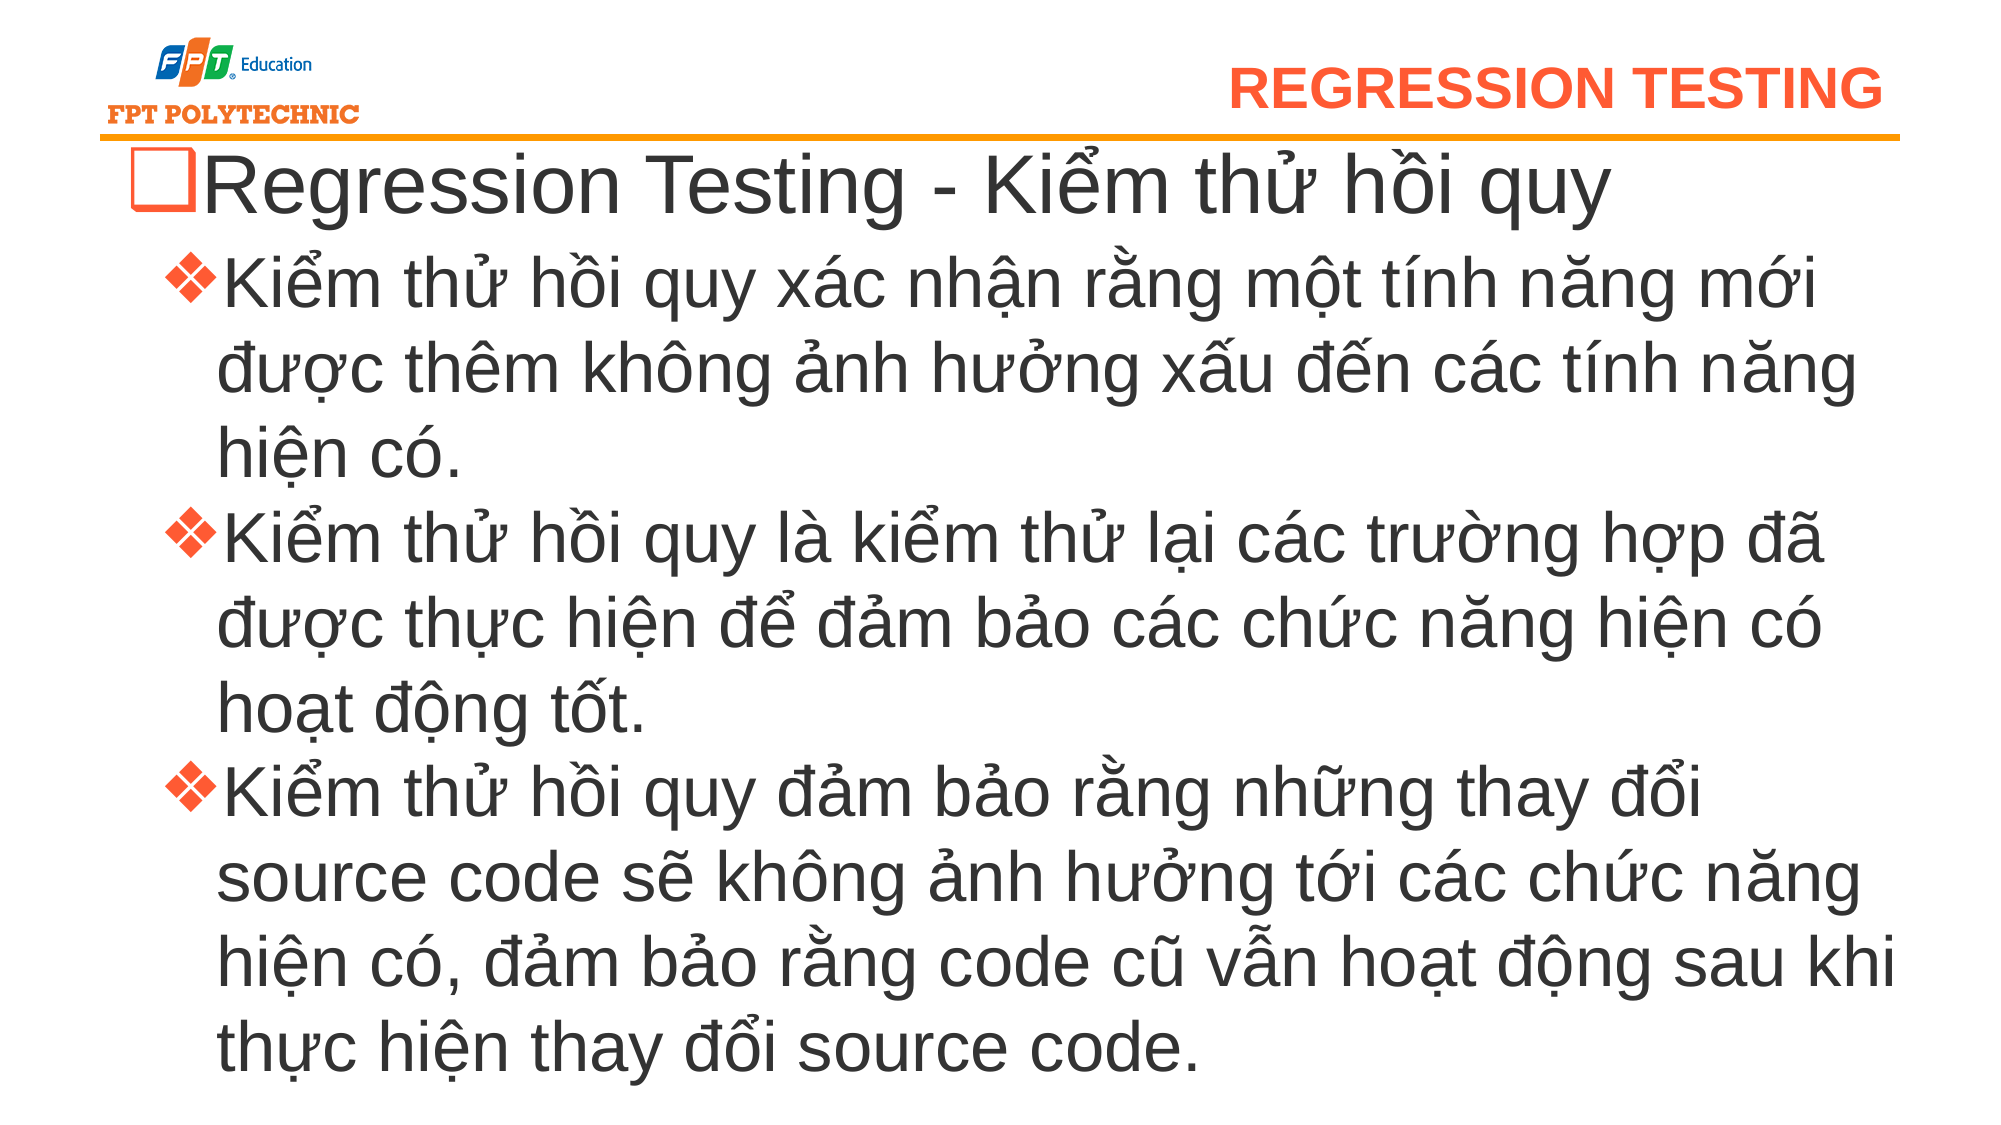

# regression testing
Regression Testing - Kiểm thử hồi quy
Kiểm thử hồi quy xác nhận rằng một tính năng mới được thêm không ảnh hưởng xấu đến các tính năng hiện có.
Kiểm thử hồi quy là kiểm thử lại các trường hợp đã được thực hiện để đảm bảo các chức năng hiện có hoạt động tốt.
Kiểm thử hồi quy đảm bảo rằng những thay đổi source code sẽ không ảnh hưởng tới các chức năng hiện có, đảm bảo rằng code cũ vẫn hoạt động sau khi thực hiện thay đổi source code.